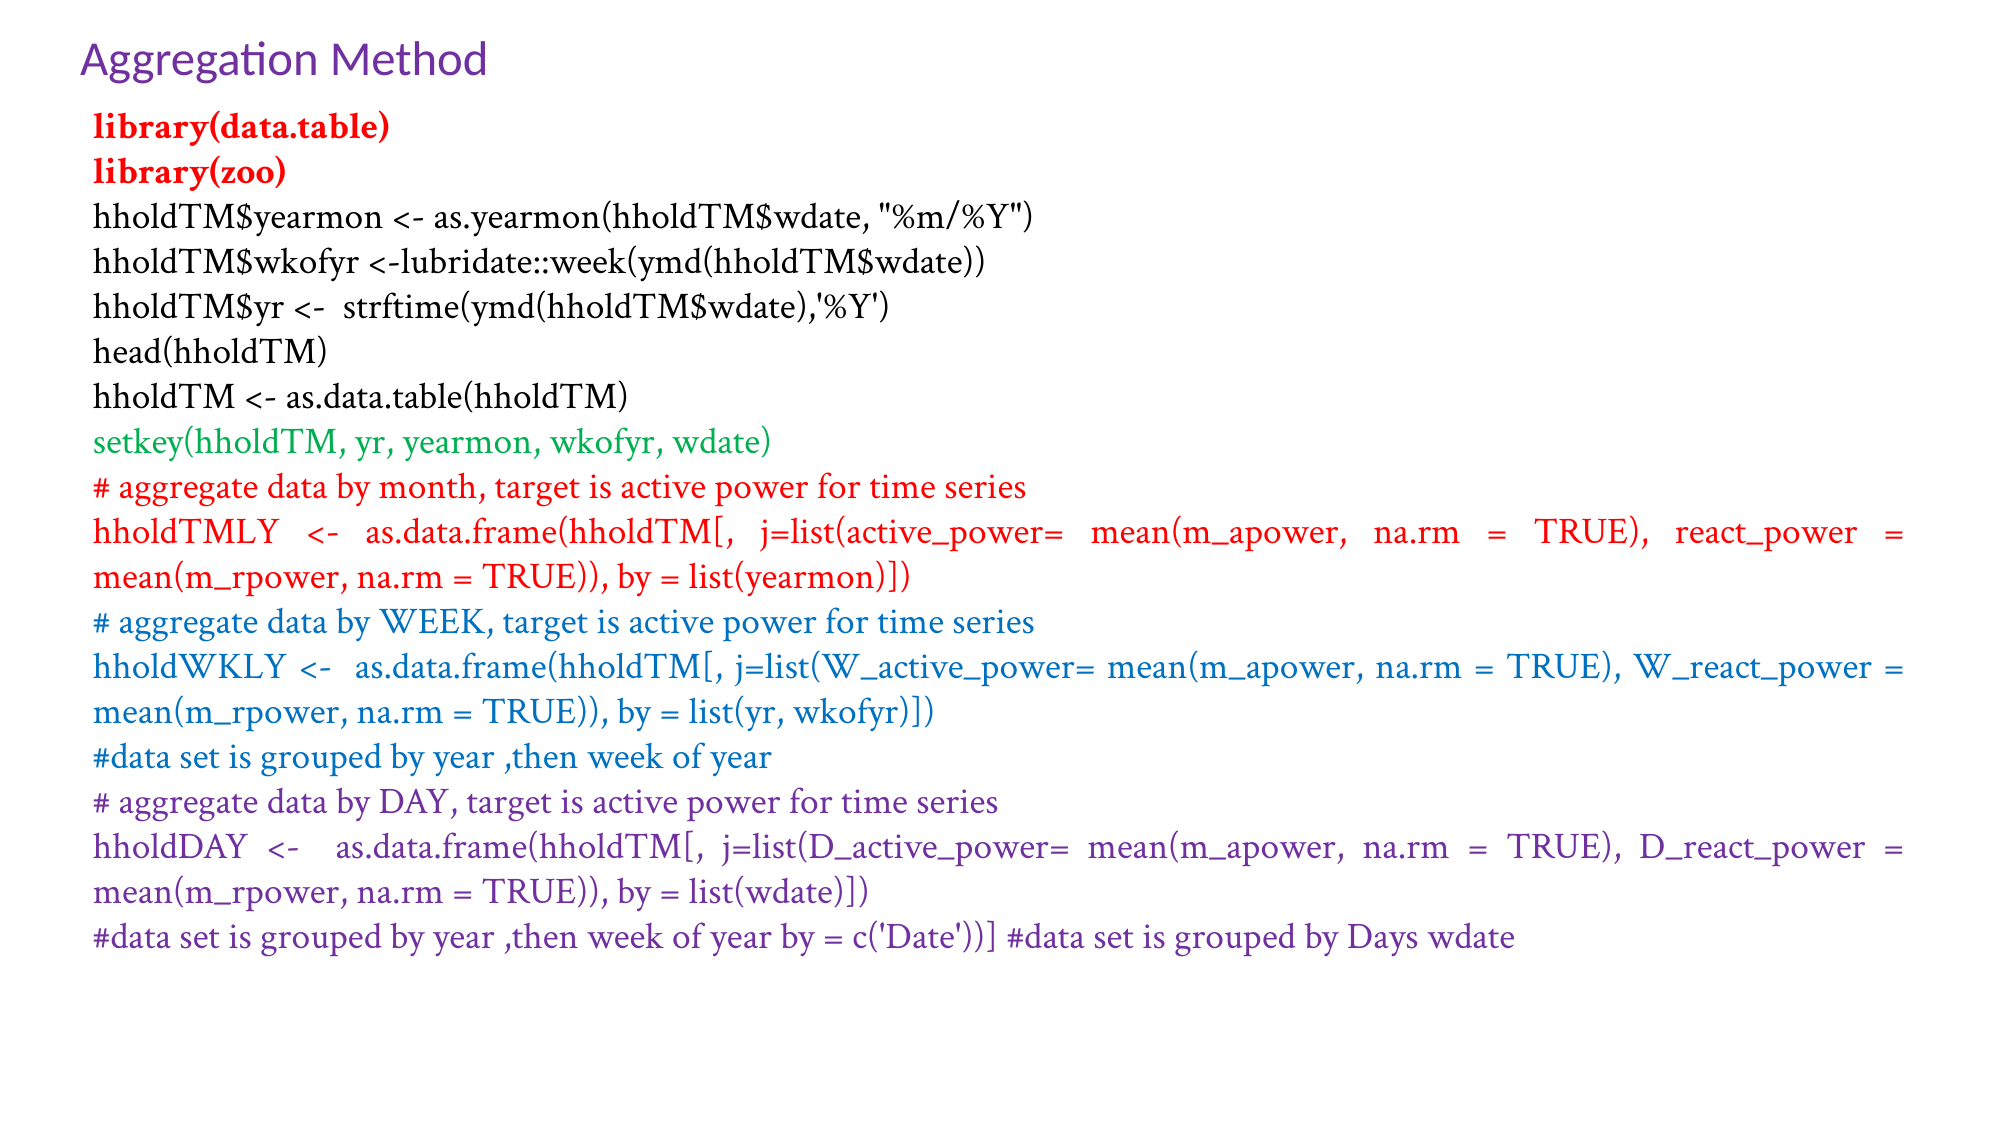

# Aggregation Method
library(data.table)
library(zoo)
hholdTM$yearmon <- as.yearmon(hholdTM$wdate, "%m/%Y")
hholdTM$wkofyr <-lubridate::week(ymd(hholdTM$wdate))
hholdTM$yr <-  strftime(ymd(hholdTM$wdate),'%Y')
head(hholdTM)
hholdTM <- as.data.table(hholdTM)
setkey(hholdTM, yr, yearmon, wkofyr, wdate)
# aggregate data by month, target is active power for time series
hholdTMLY <- as.data.frame(hholdTM[, j=list(active_power= mean(m_apower, na.rm = TRUE), react_power = mean(m_rpower, na.rm = TRUE)), by = list(yearmon)])
# aggregate data by WEEK, target is active power for time series
hholdWKLY <-  as.data.frame(hholdTM[, j=list(W_active_power= mean(m_apower, na.rm = TRUE), W_react_power = mean(m_rpower, na.rm = TRUE)), by = list(yr, wkofyr)])
#data set is grouped by year ,then week of year
# aggregate data by DAY, target is active power for time series
hholdDAY <-  as.data.frame(hholdTM[, j=list(D_active_power= mean(m_apower, na.rm = TRUE), D_react_power = mean(m_rpower, na.rm = TRUE)), by = list(wdate)])
#data set is grouped by year ,then week of year by = c('Date'))] #data set is grouped by Days wdate